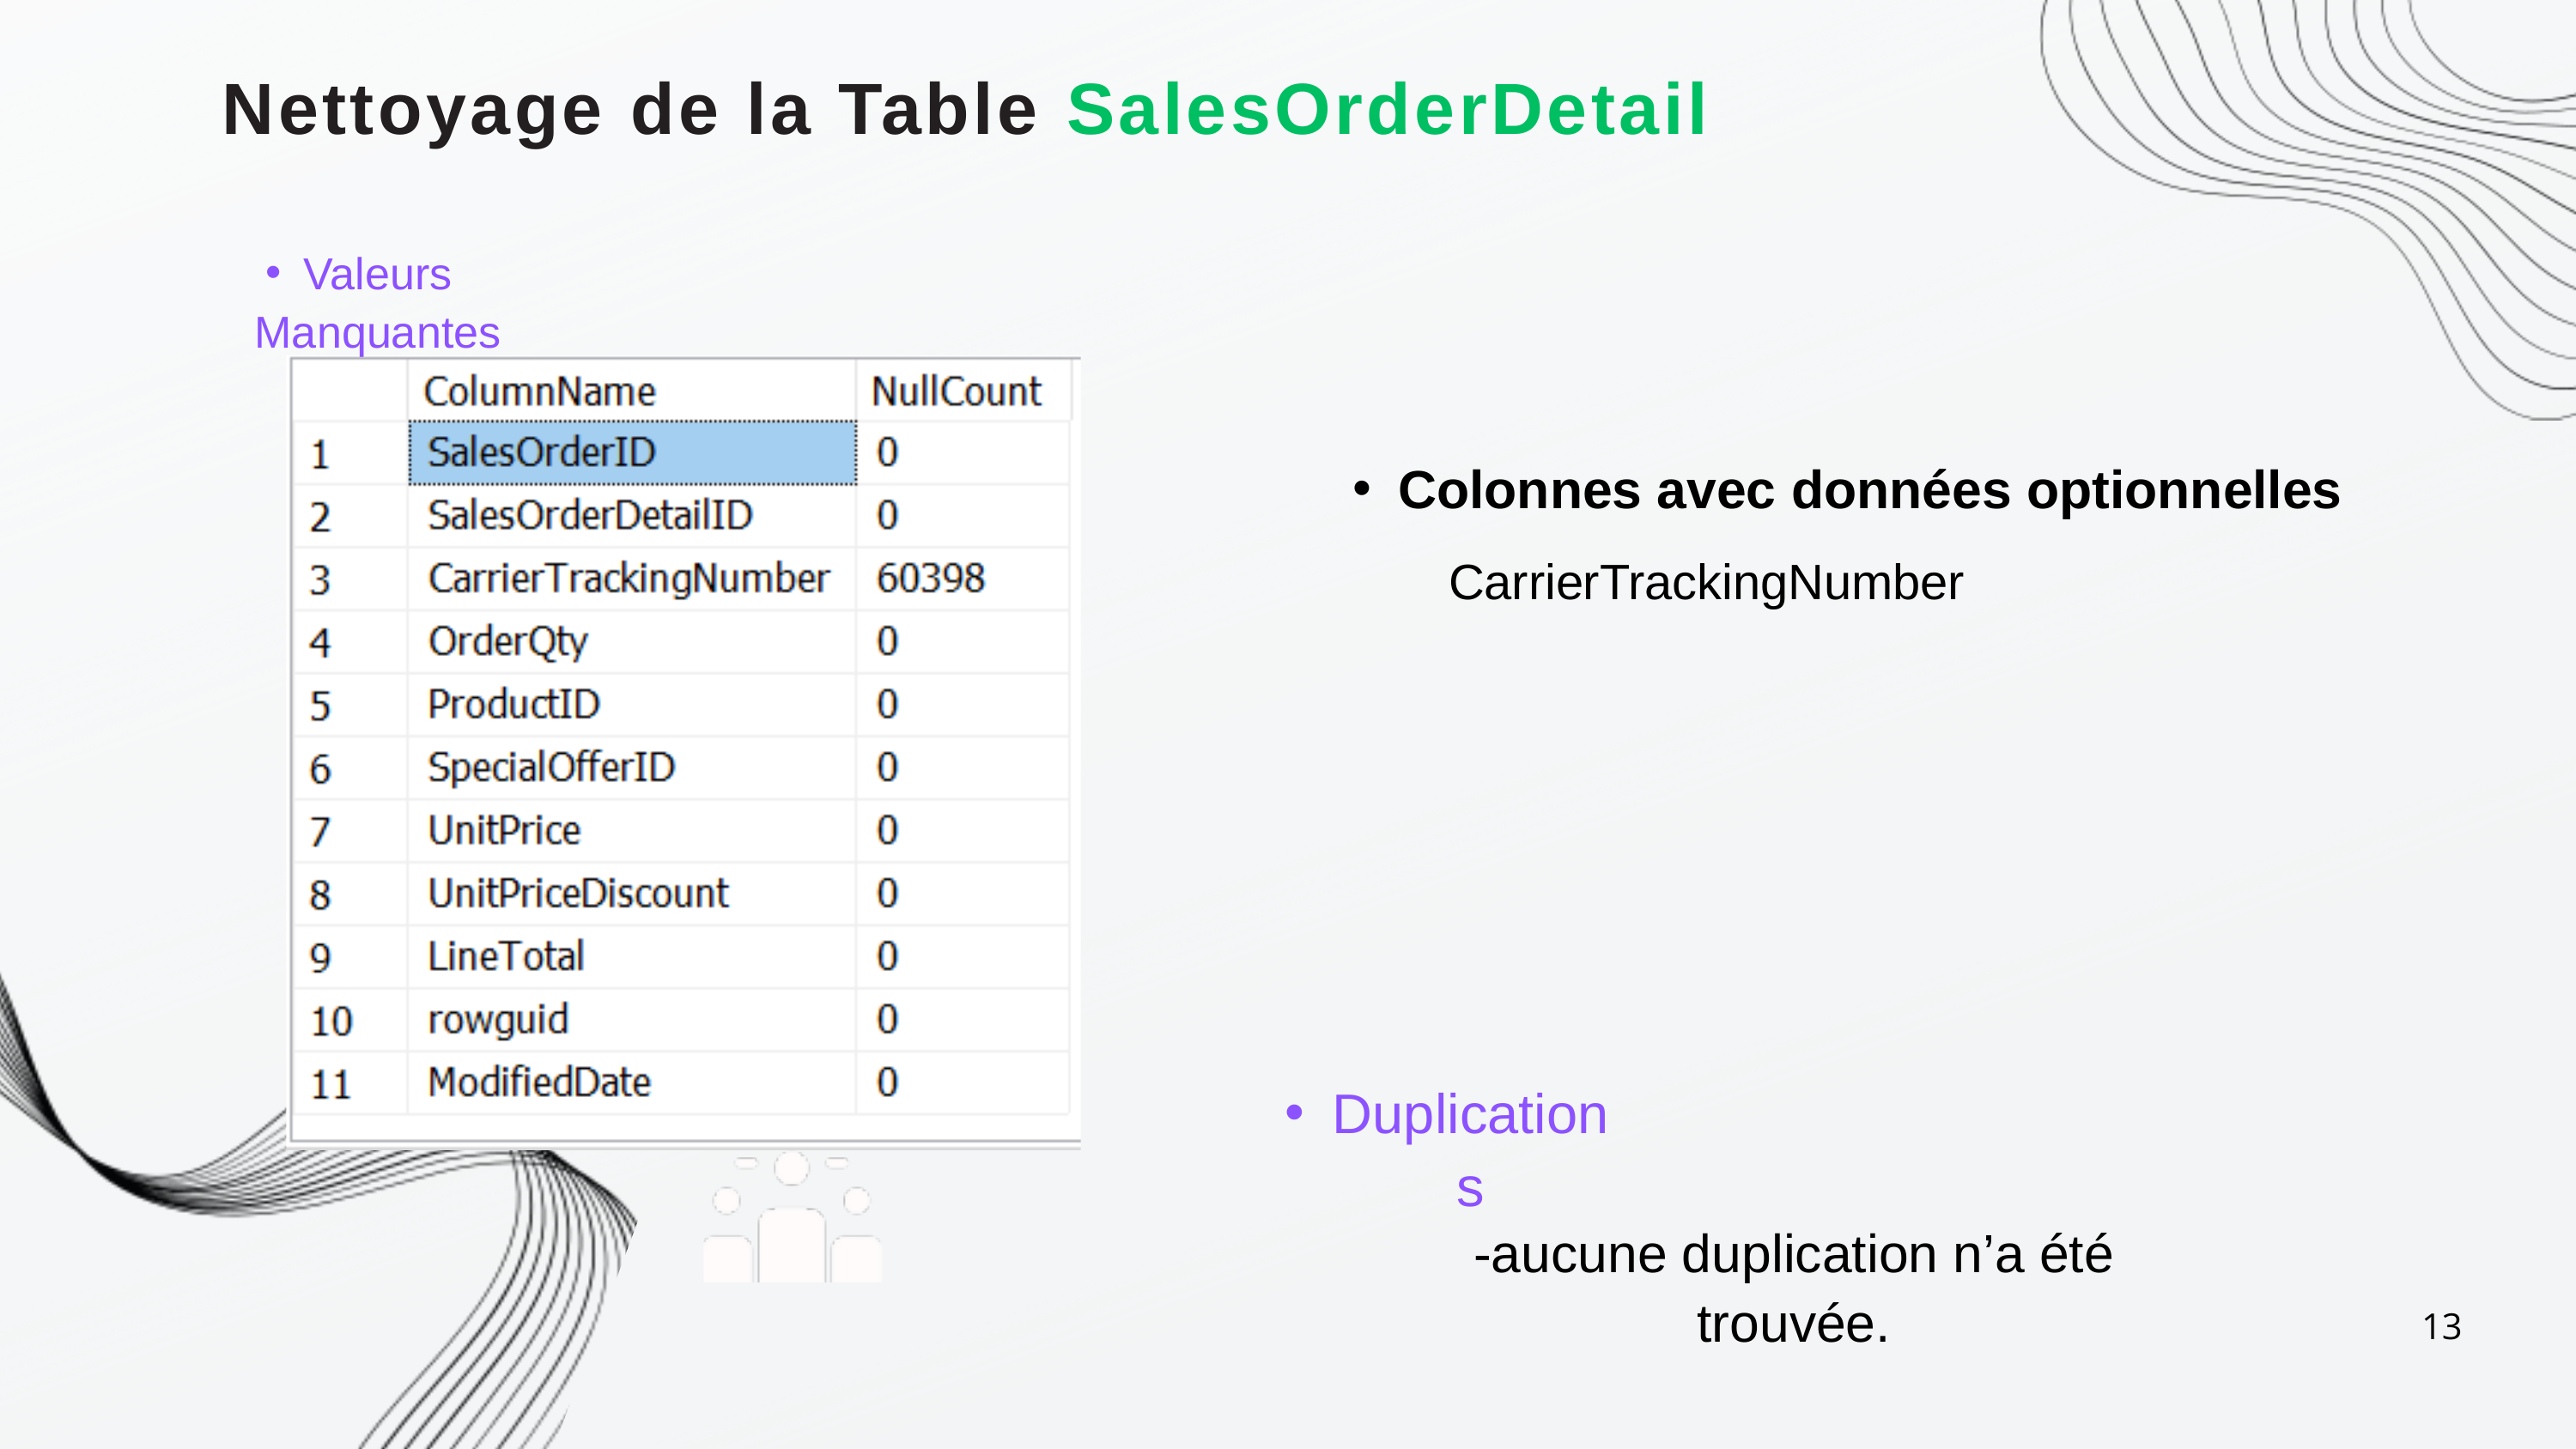

Nettoyage de la Table SalesOrderDetail
Valeurs Manquantes

Colonnes avec données optionnelles
CarrierTrackingNumber

Duplications

-aucune duplication n’a été trouvée.
13